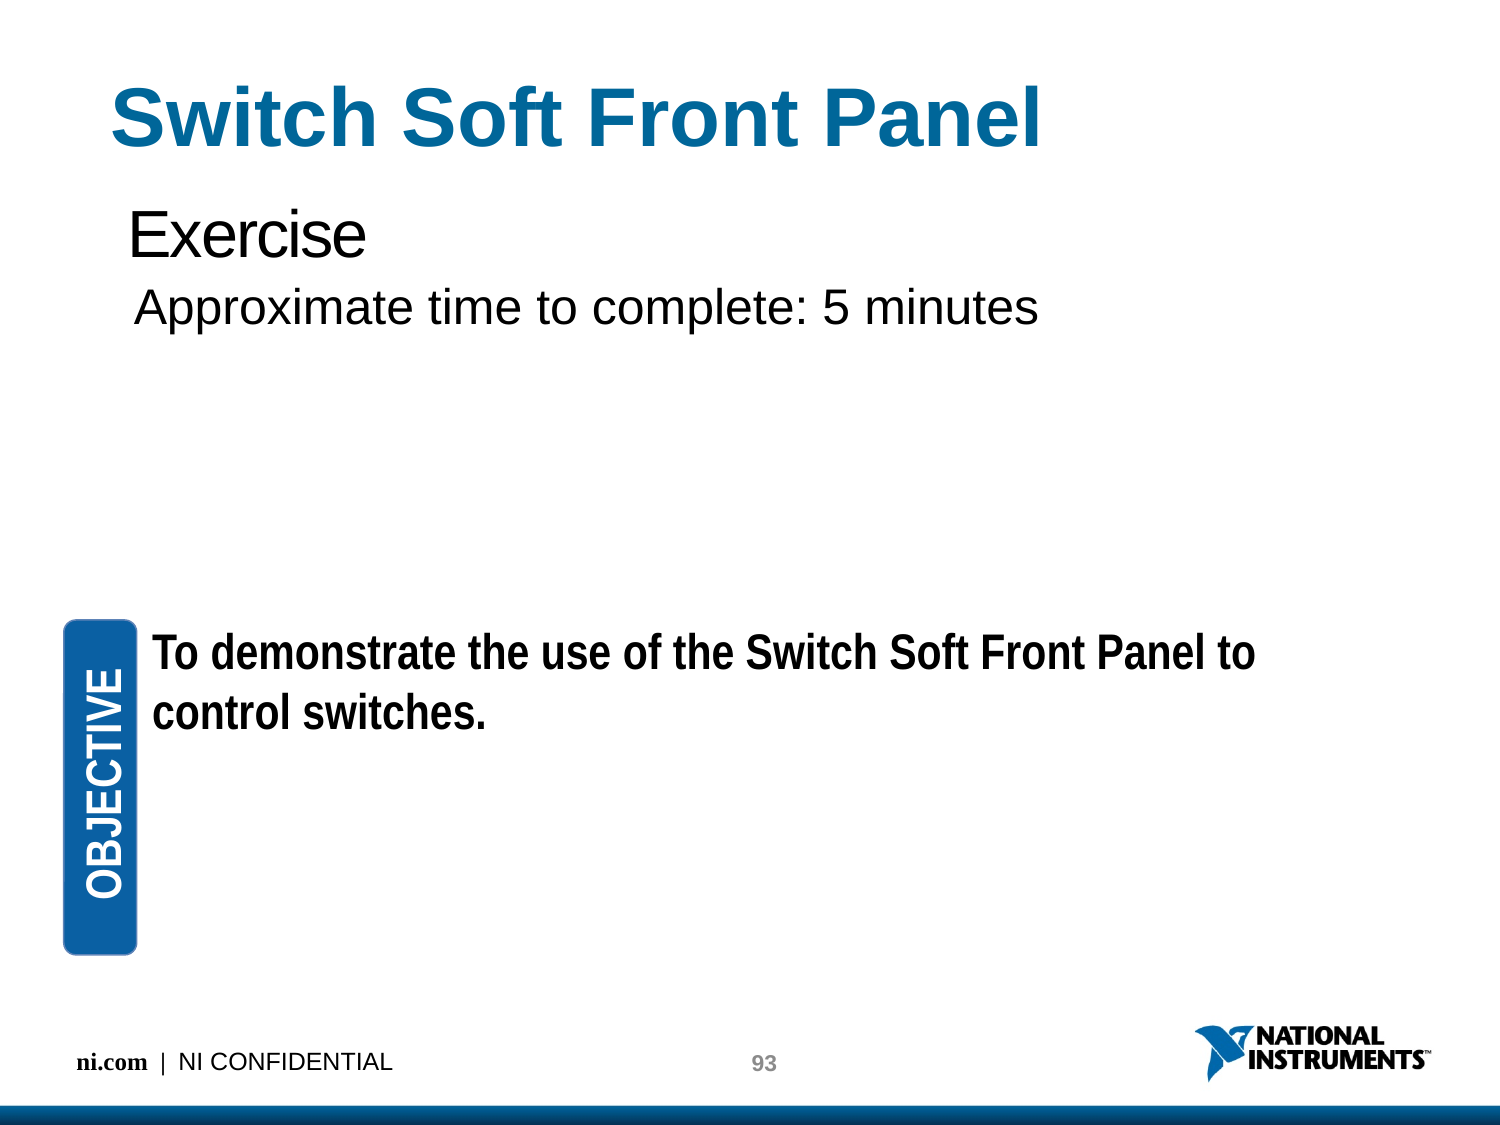

Switch Soft Front Panel
# Exercise
Approximate time to complete: 5 minutes

To demonstrate the use of the Switch Soft Front Panel to control switches.

OBJECTIVE